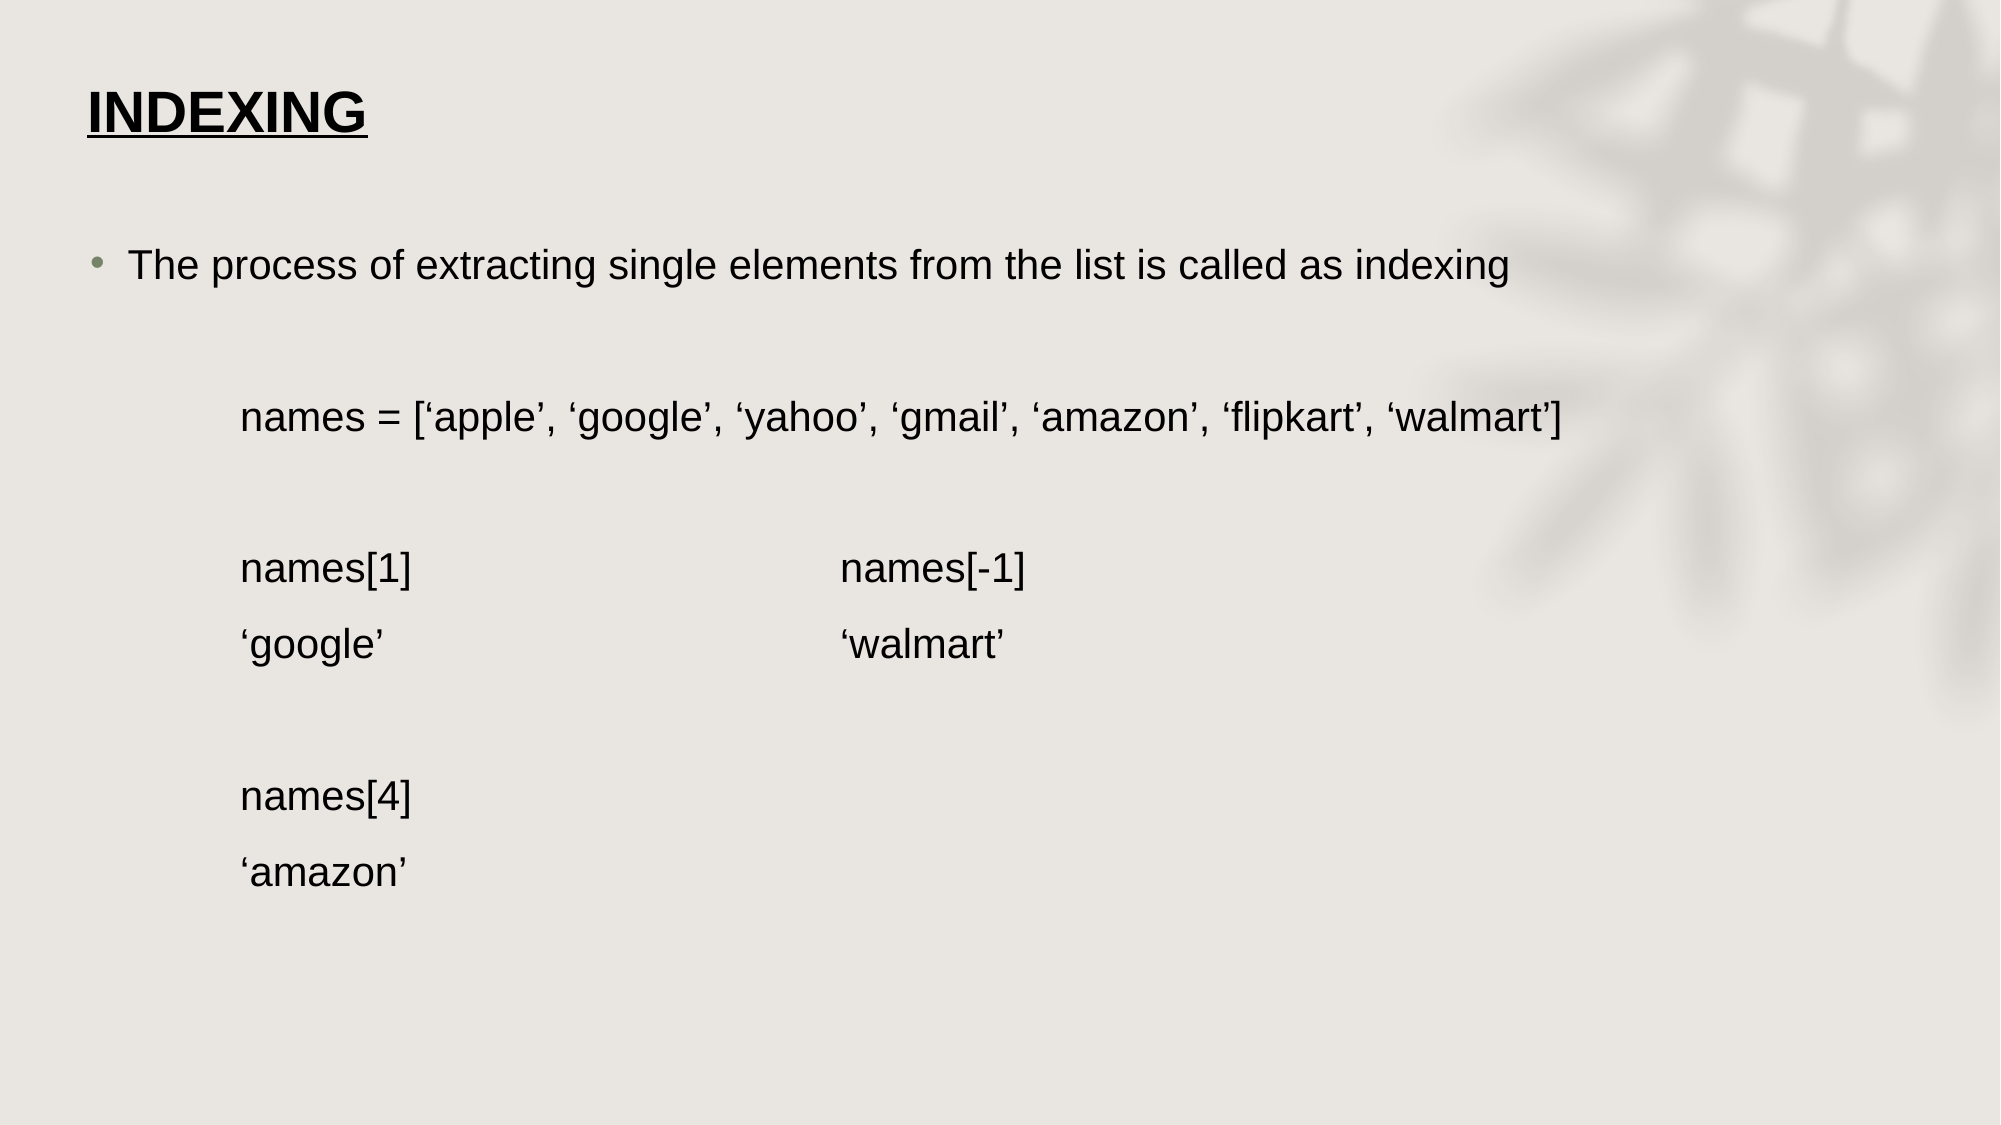

# INDEXING
The process of extracting single elements from the list is called as indexing

	names = [‘apple’, ‘google’, ‘yahoo’, ‘gmail’, ‘amazon’, ‘flipkart’, ‘walmart’]

	names[1]			names[-1]
	‘google’				‘walmart’

	names[4]
	‘amazon’